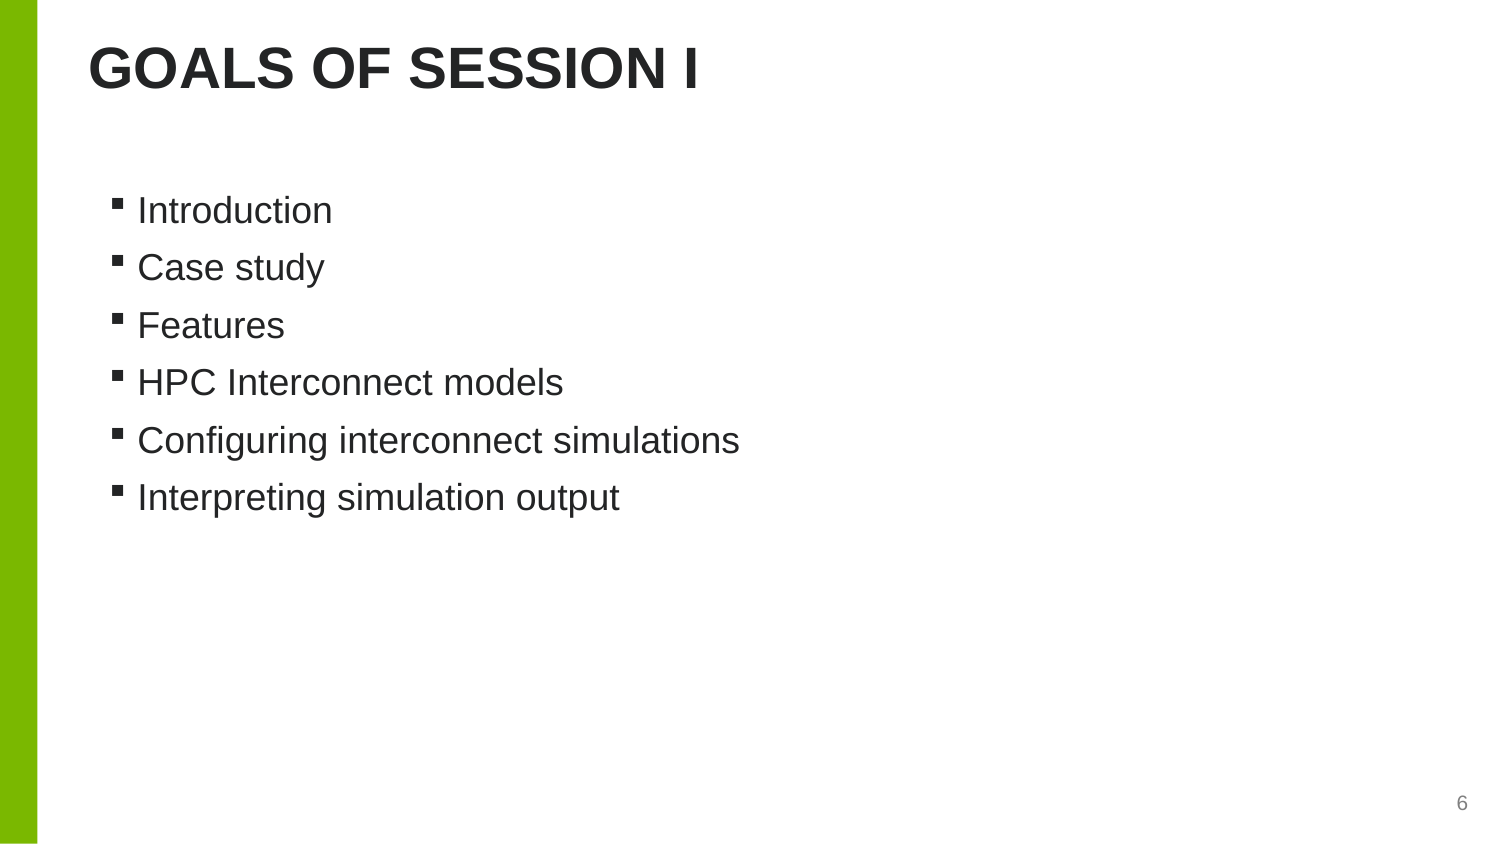

# Goals of session I
Introduction
Case study
Features
HPC Interconnect models
Configuring interconnect simulations
Interpreting simulation output

6